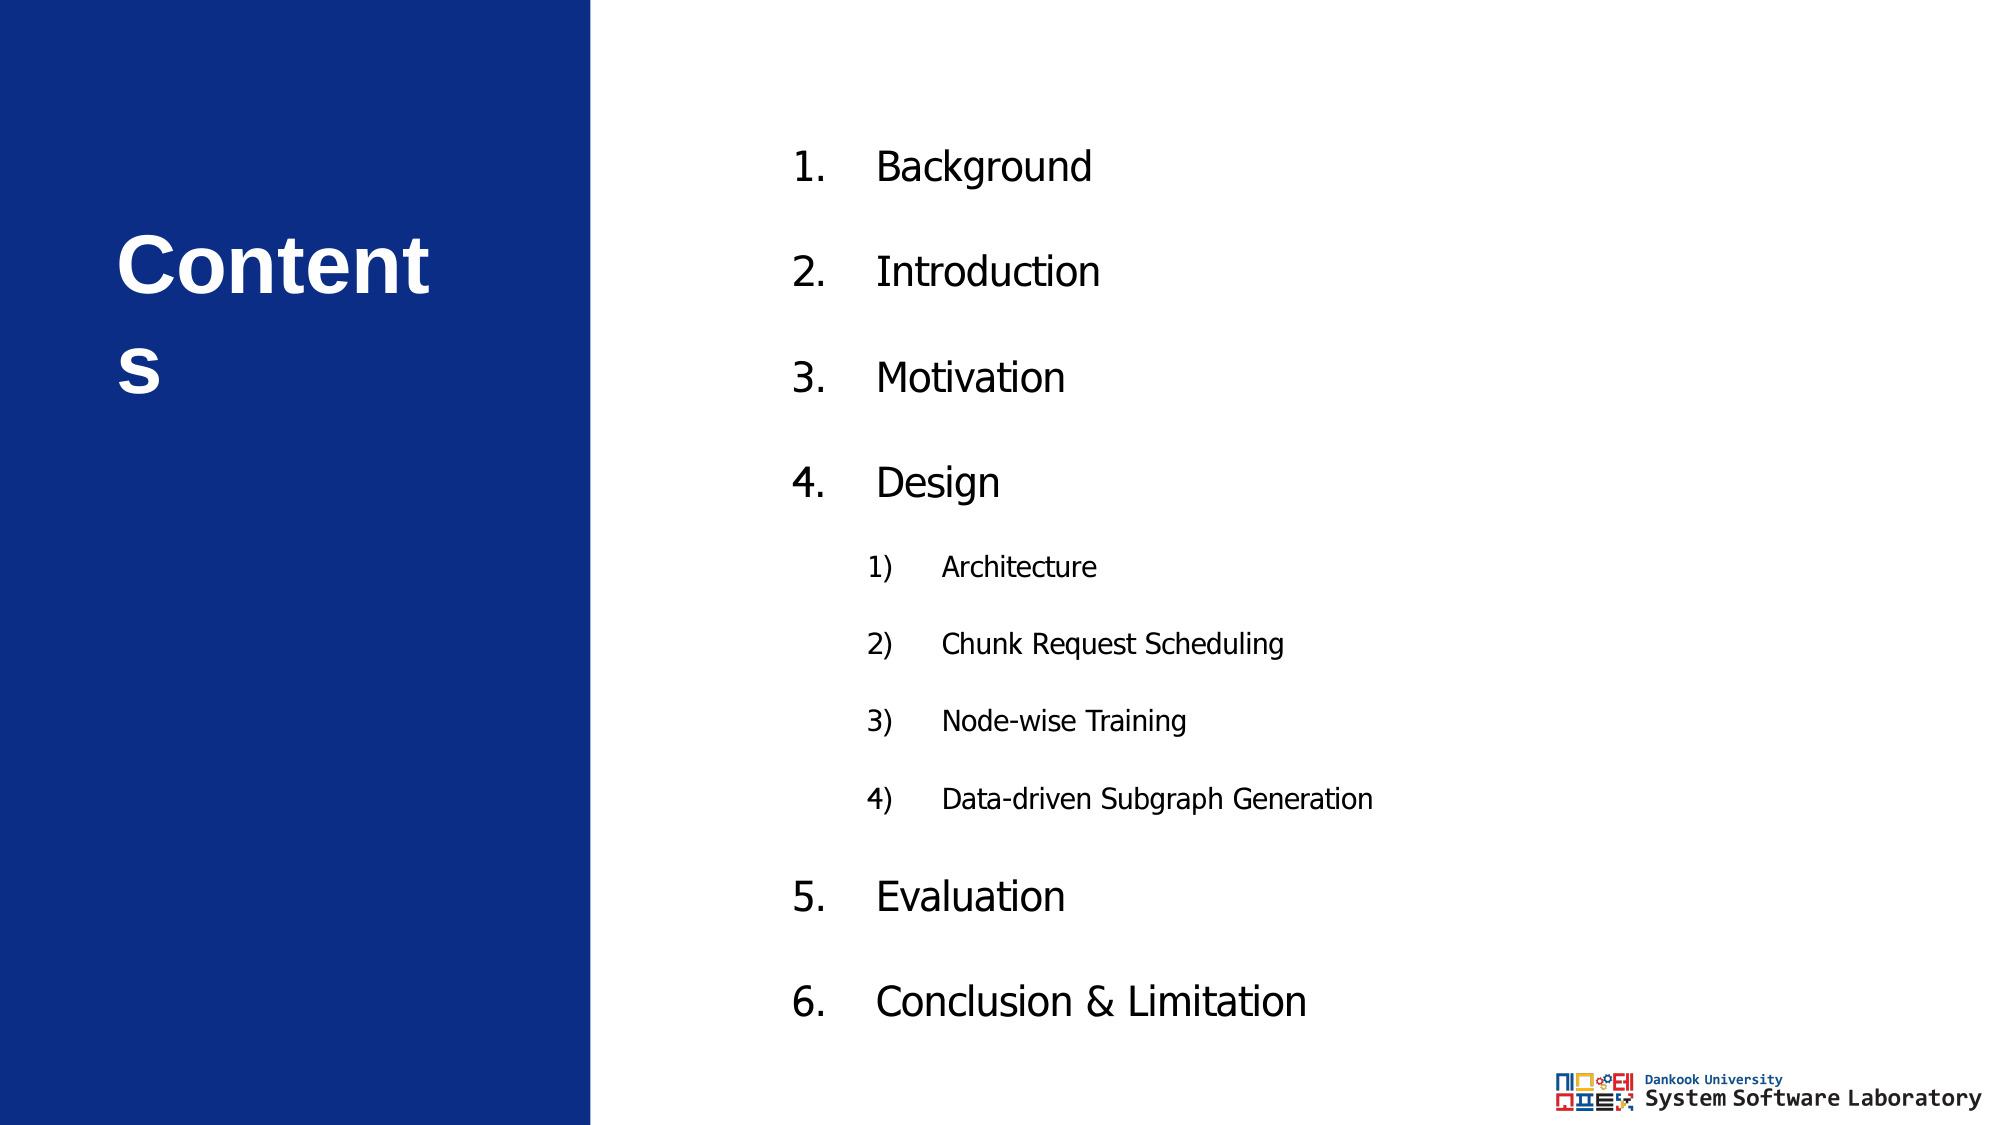

Background
Introduction
Motivation
Design
Architecture
Chunk Request Scheduling
Node-wise Training
Data-driven Subgraph Generation
Evaluation
Conclusion & Limitation